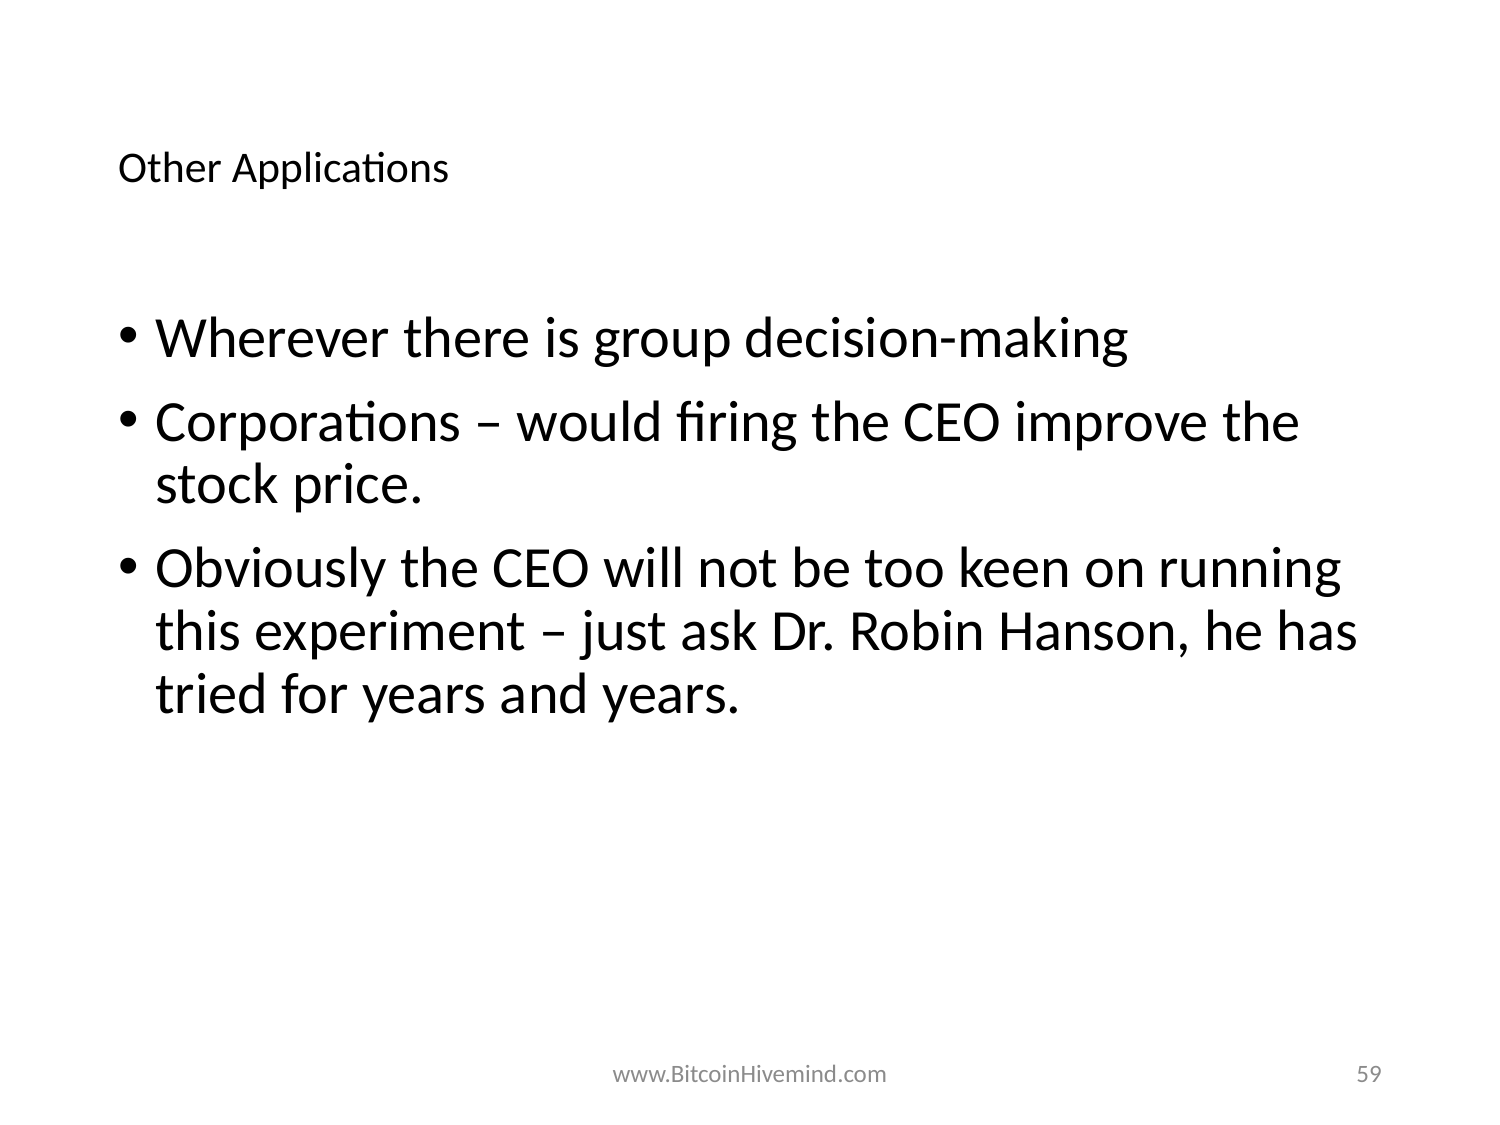

# Other Applications
Wherever there is group decision-making
Corporations – would firing the CEO improve the stock price.
Obviously the CEO will not be too keen on running this experiment – just ask Dr. Robin Hanson, he has tried for years and years.

www.BitcoinHivemind.com
59